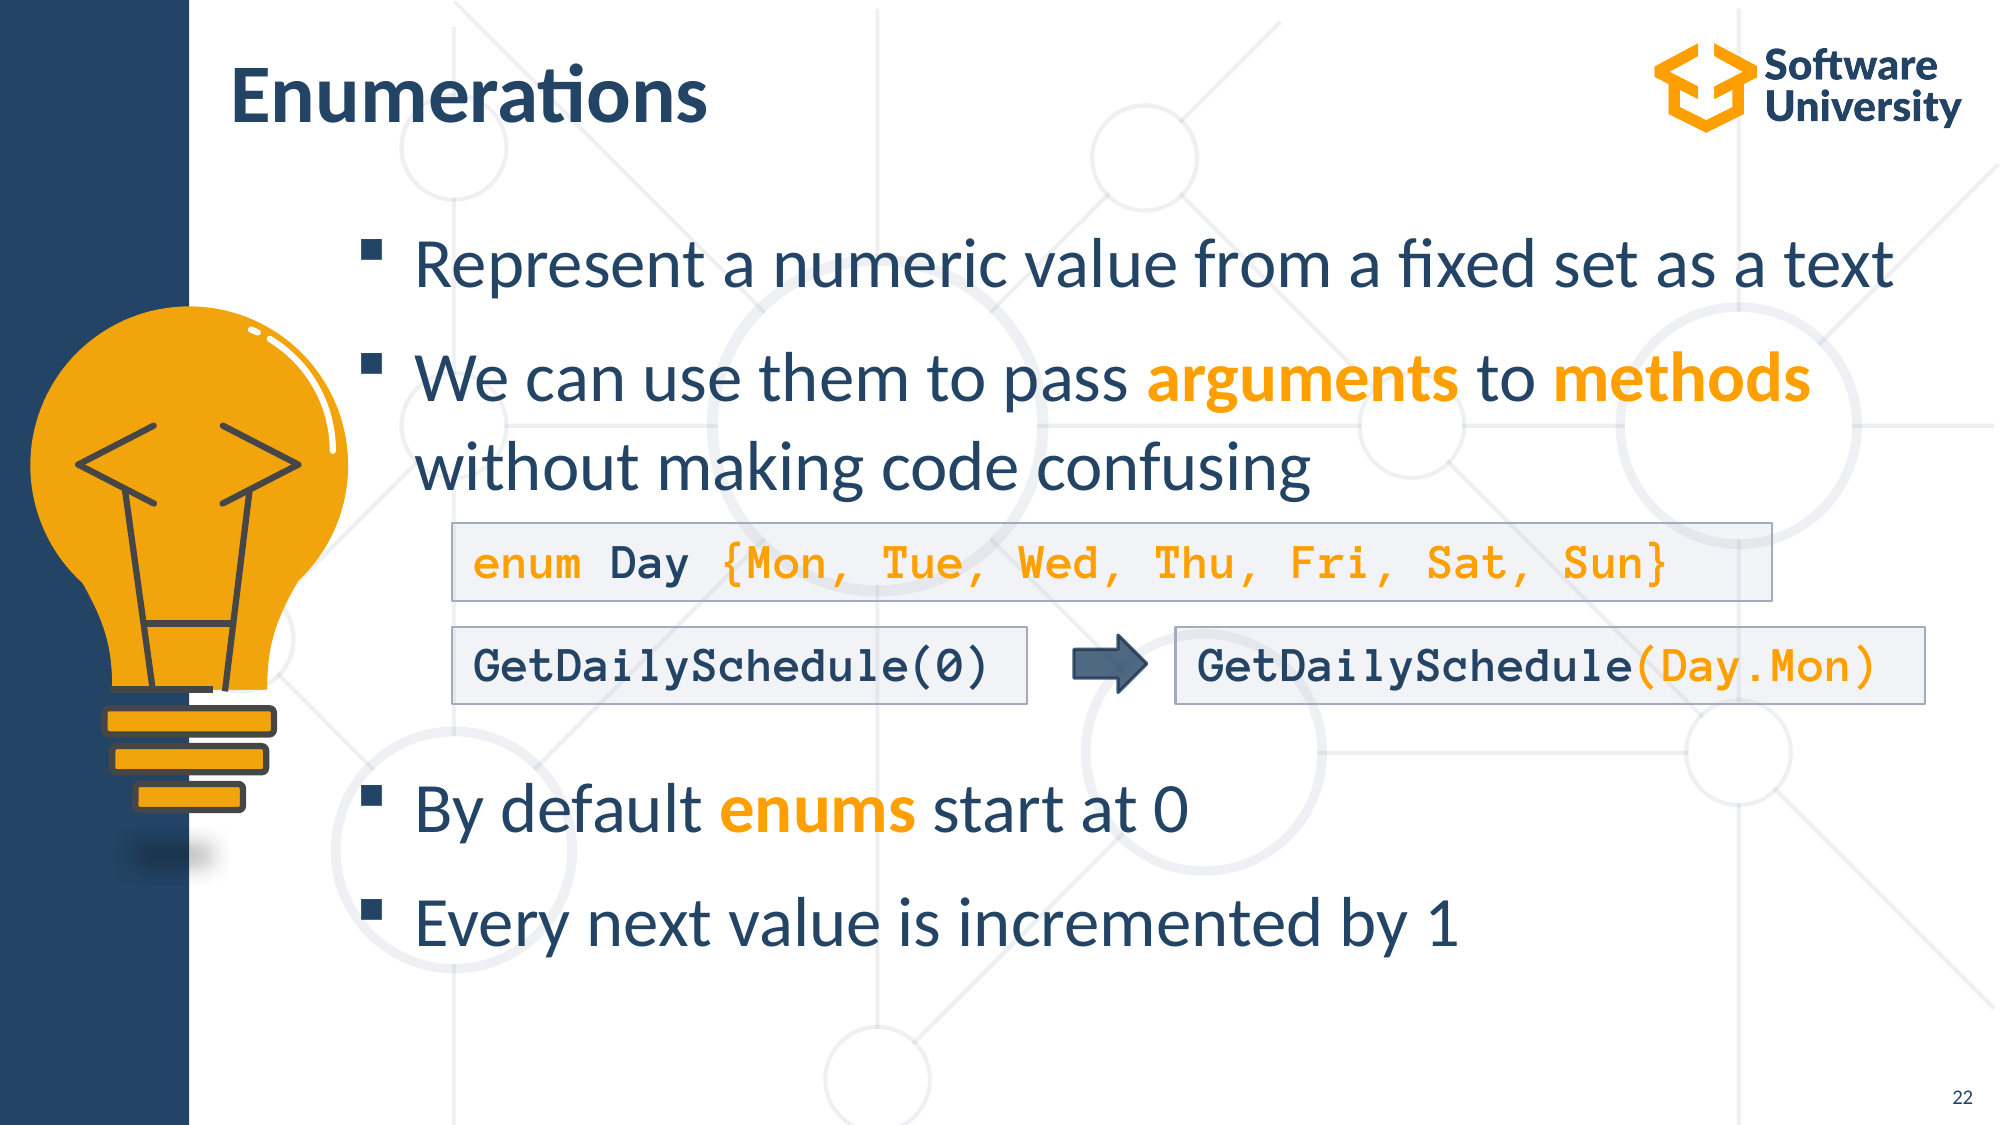

# Enumerations
Represent a numeric value from a fixed set as a text
We can use them to pass arguments to methods
without making code confusing

By default enums start at 0
Every next value is incremented by 1
enum Day {Mon, Tue, Wed, Thu, Fri, Sat, Sun}
GetDailySchedule(Day.Mon)
GetDailySchedule(0)

22